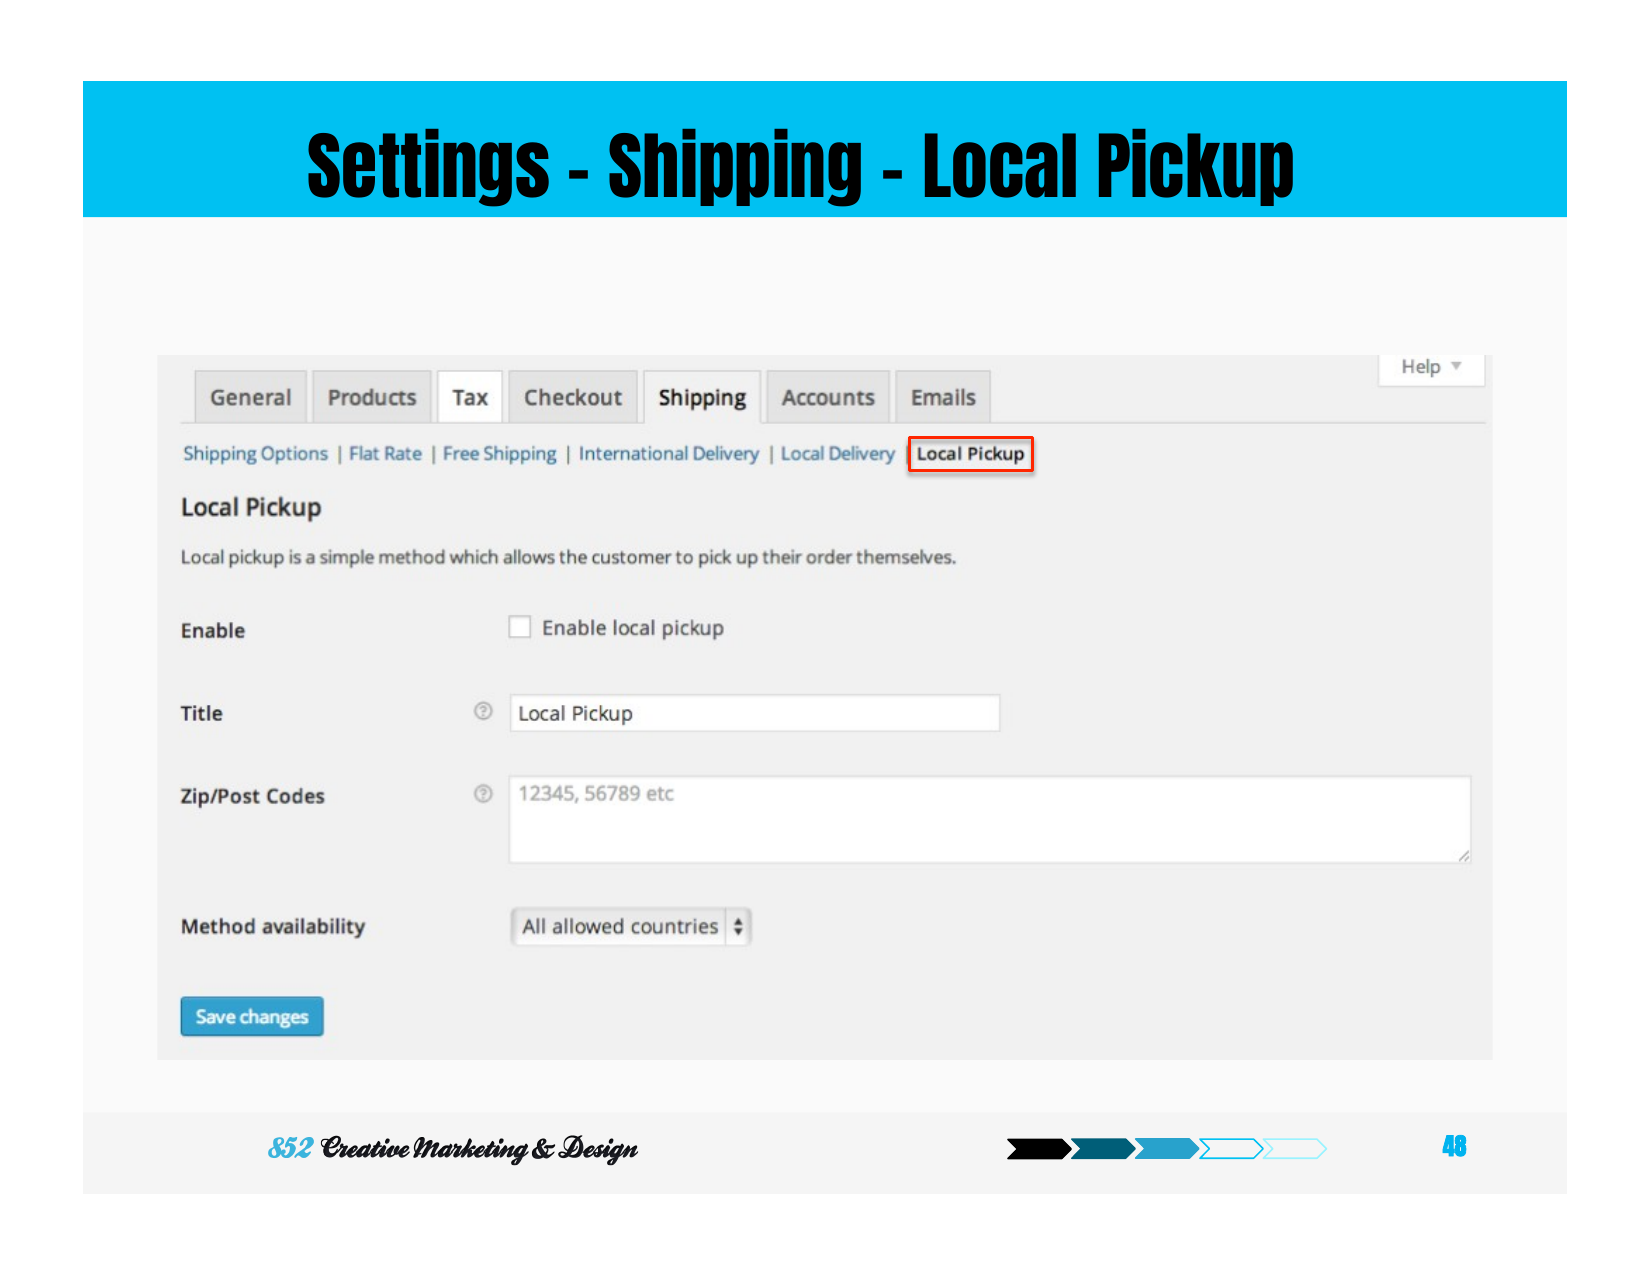

# Settings – Shipping – Local Pickup

48